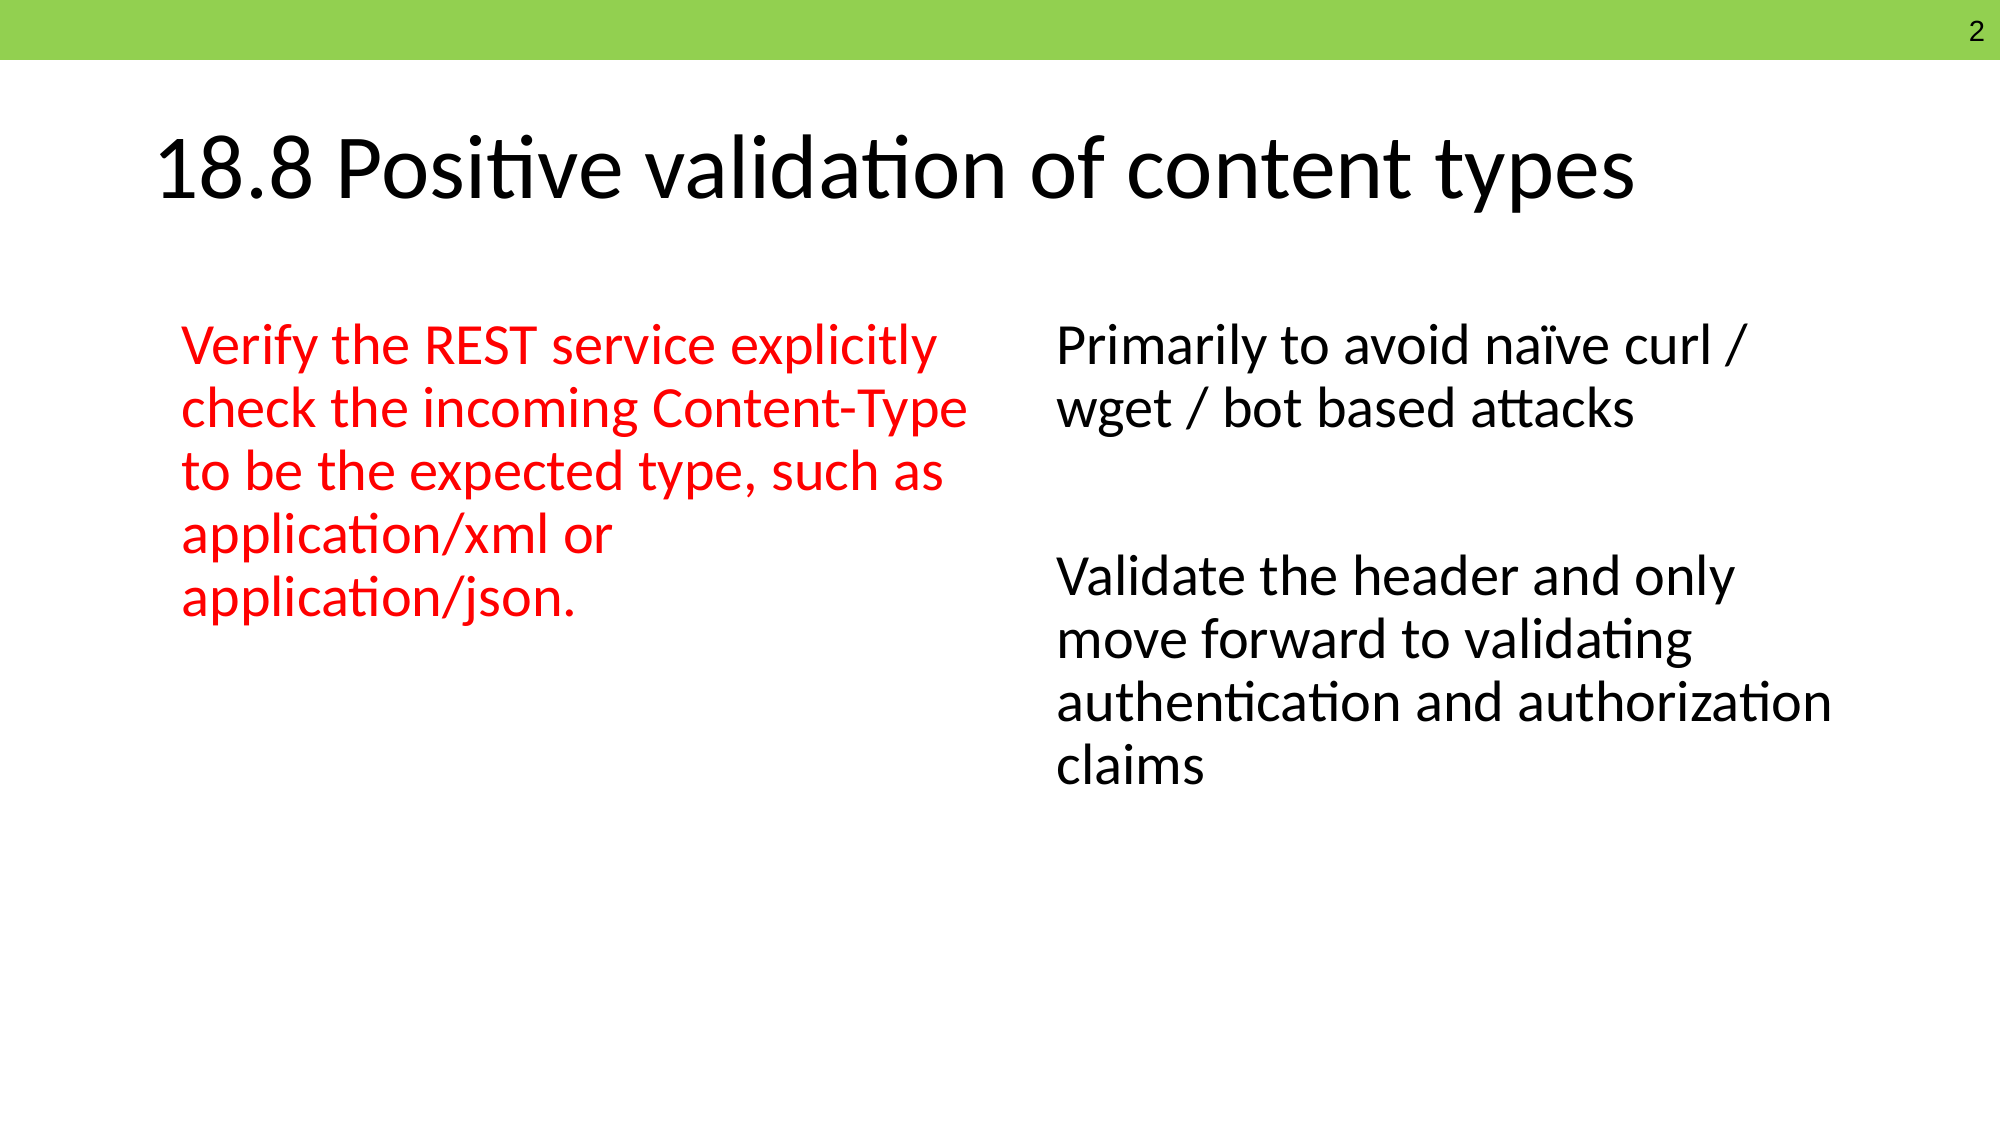

# 18.8 Positive validation of content types
Verify the REST service explicitly check the incoming Content-Type to be the expected type, such as application/xml or application/json.
Primarily to avoid naïve curl / wget / bot based attacks

Validate the header and only move forward to validating authentication and authorization claims